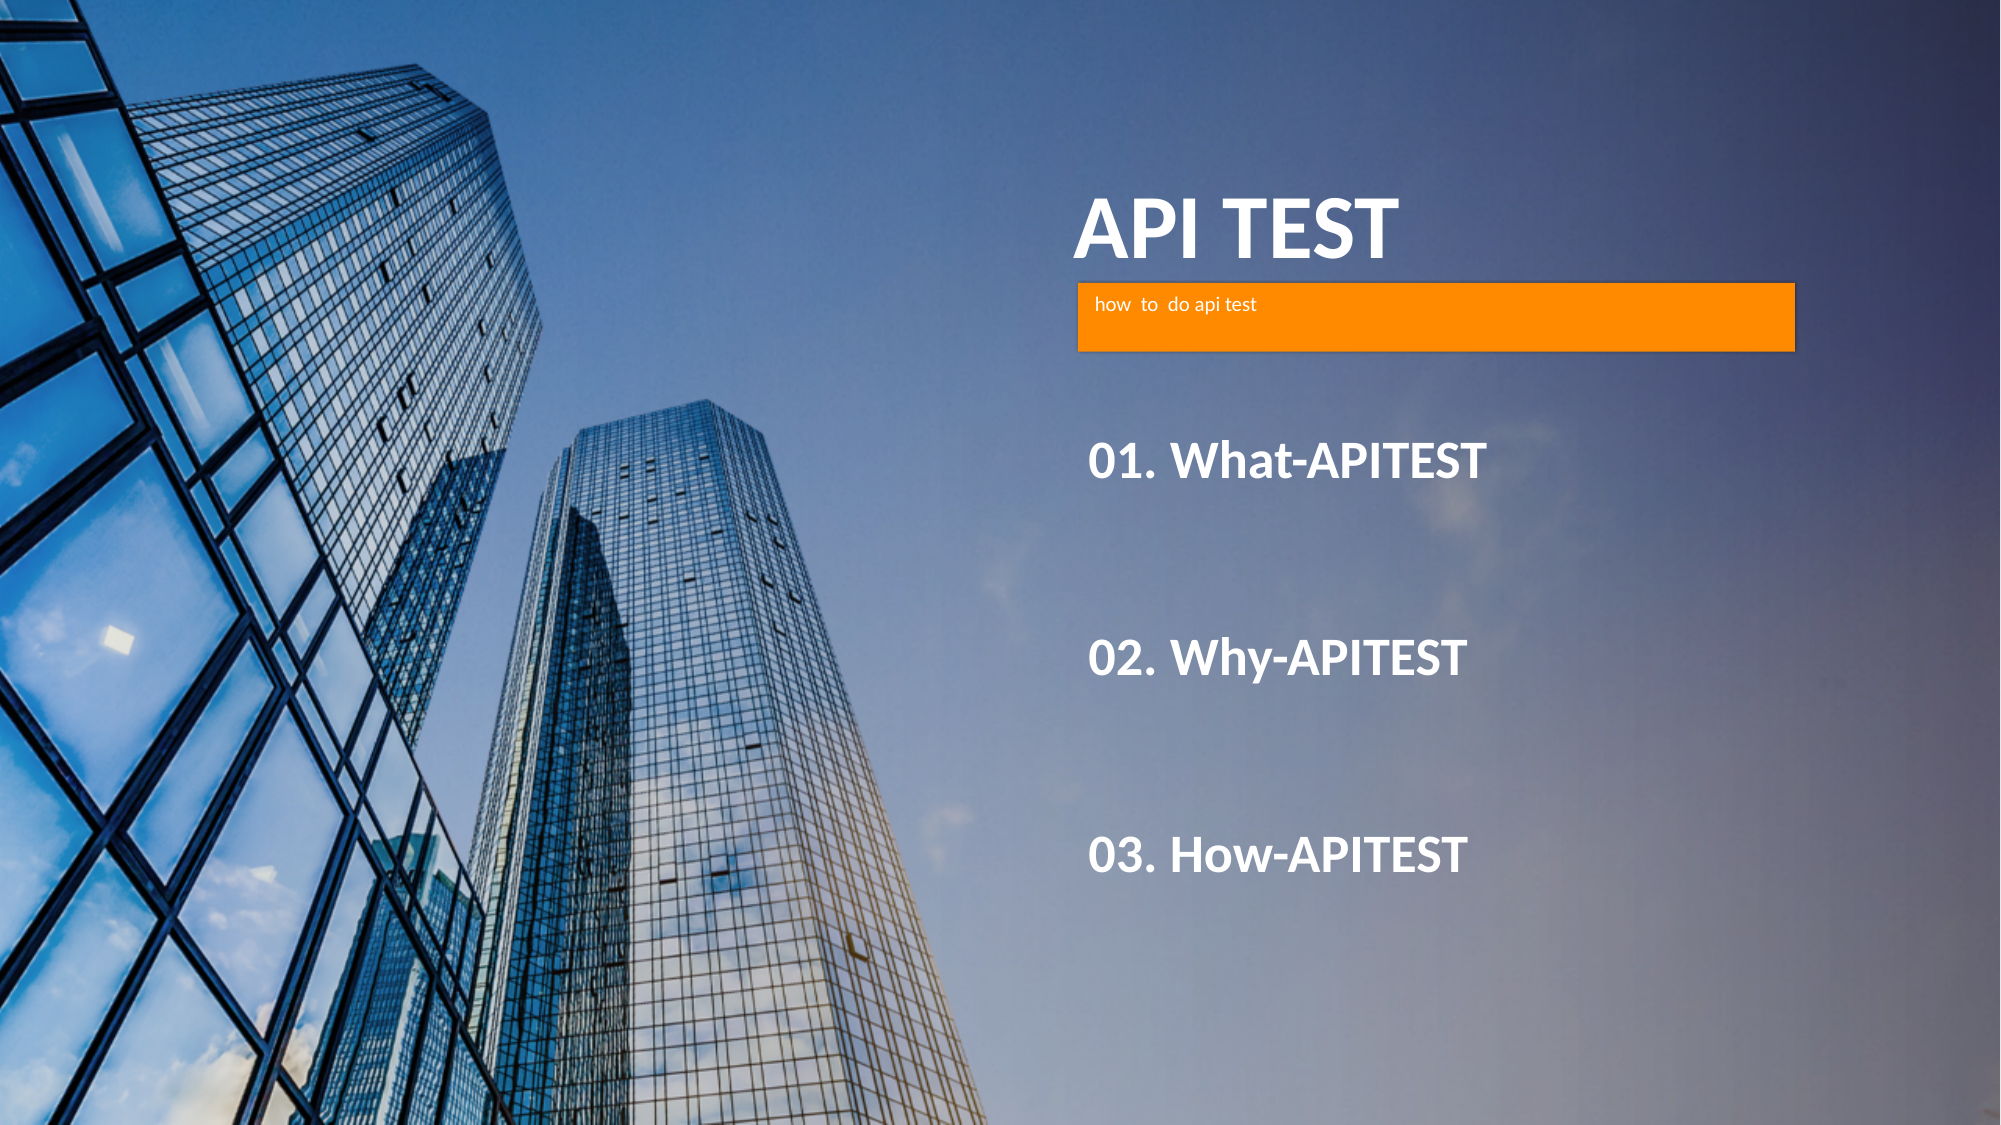

API TEST

how  to  do api test
01. What-APITEST
02. Why-APITEST
03. How-APITEST